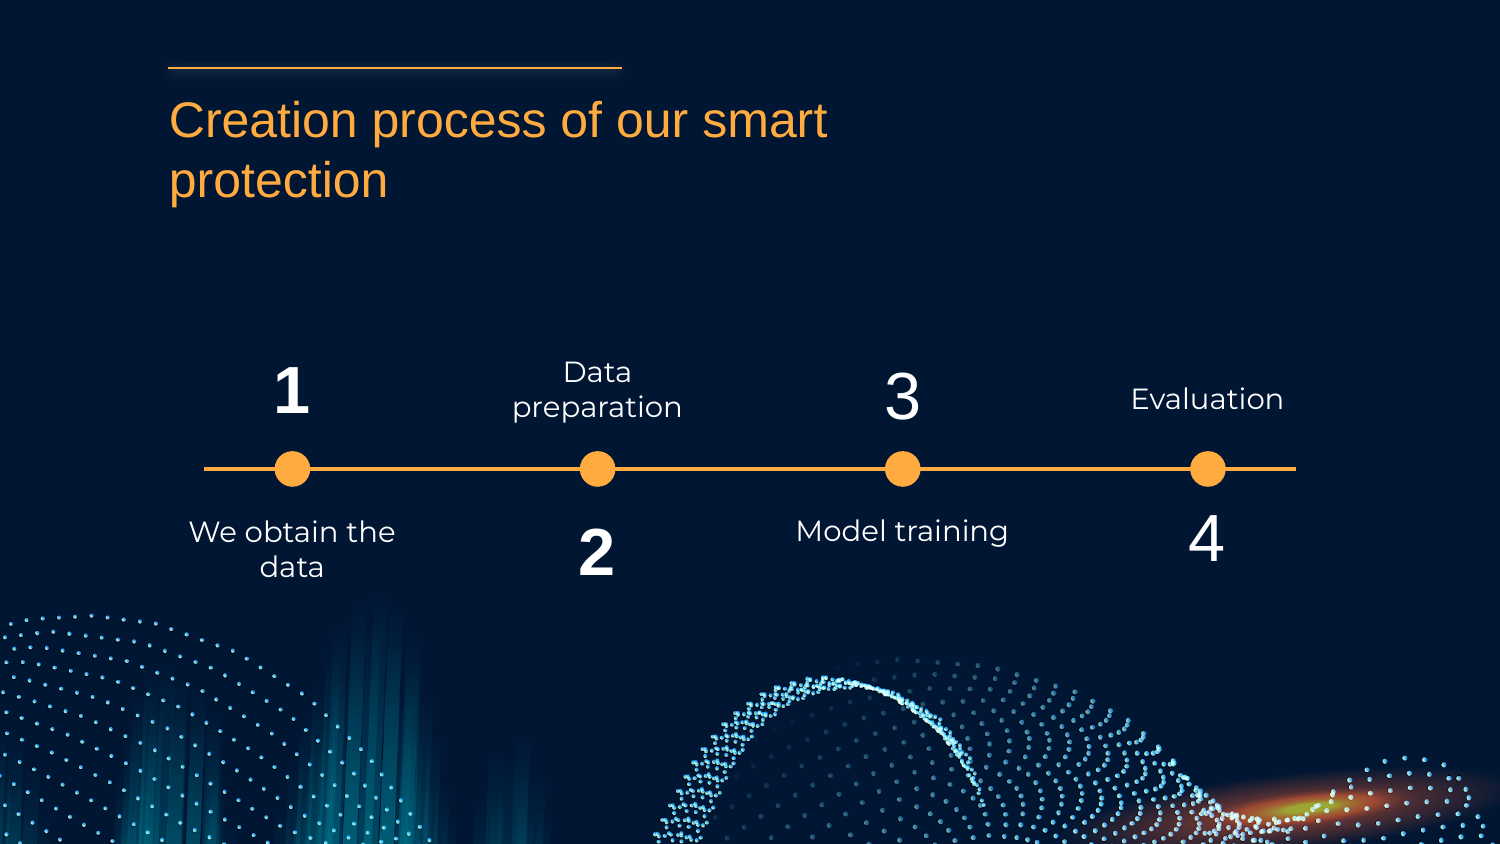

# Creation process of our smart protection
1
3
Data preparation
Evaluation

4
2
Model training

We obtain the data